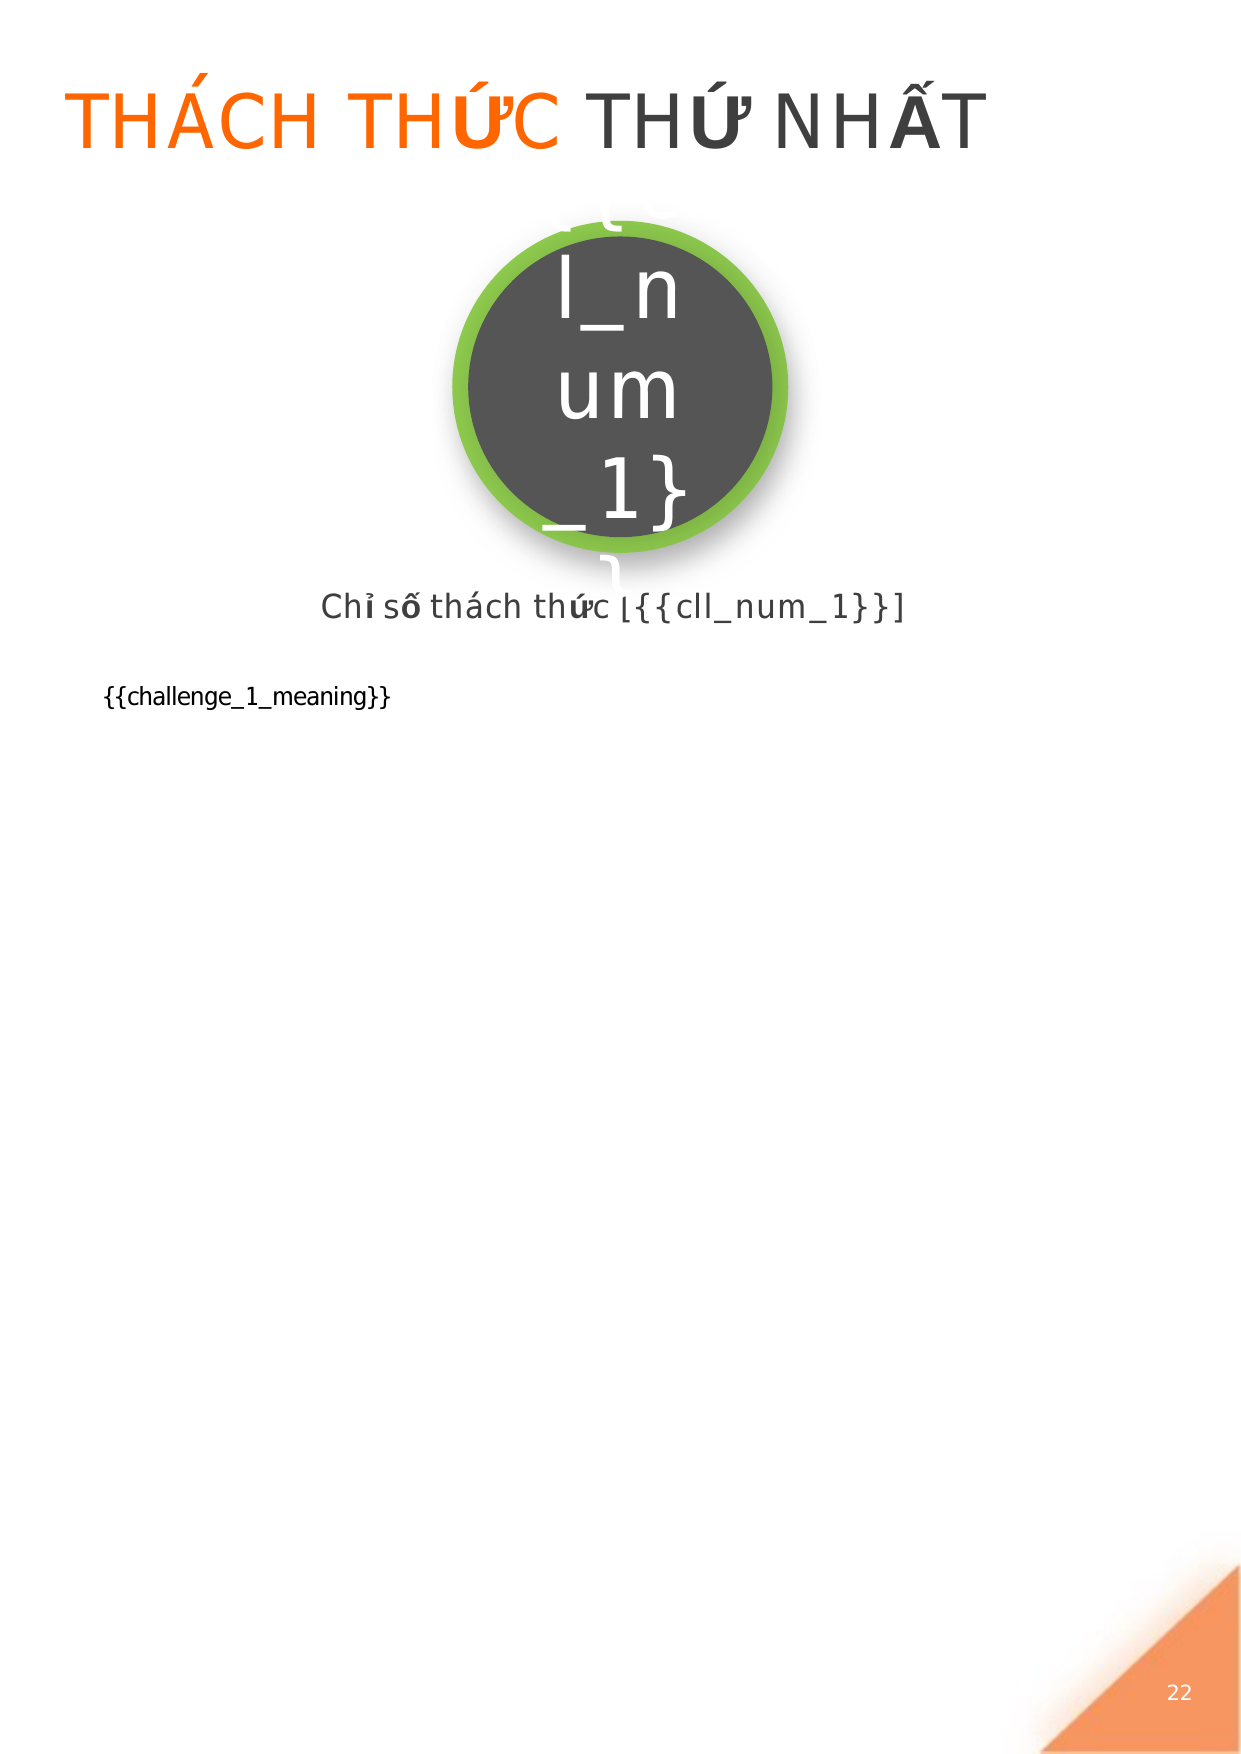

# THÁCH THỨC THỨ NHẤT

{{cll_num_1}}
Chỉ số thách thức [{{cll_num_1}}]
{{challenge_1_meaning}}

22